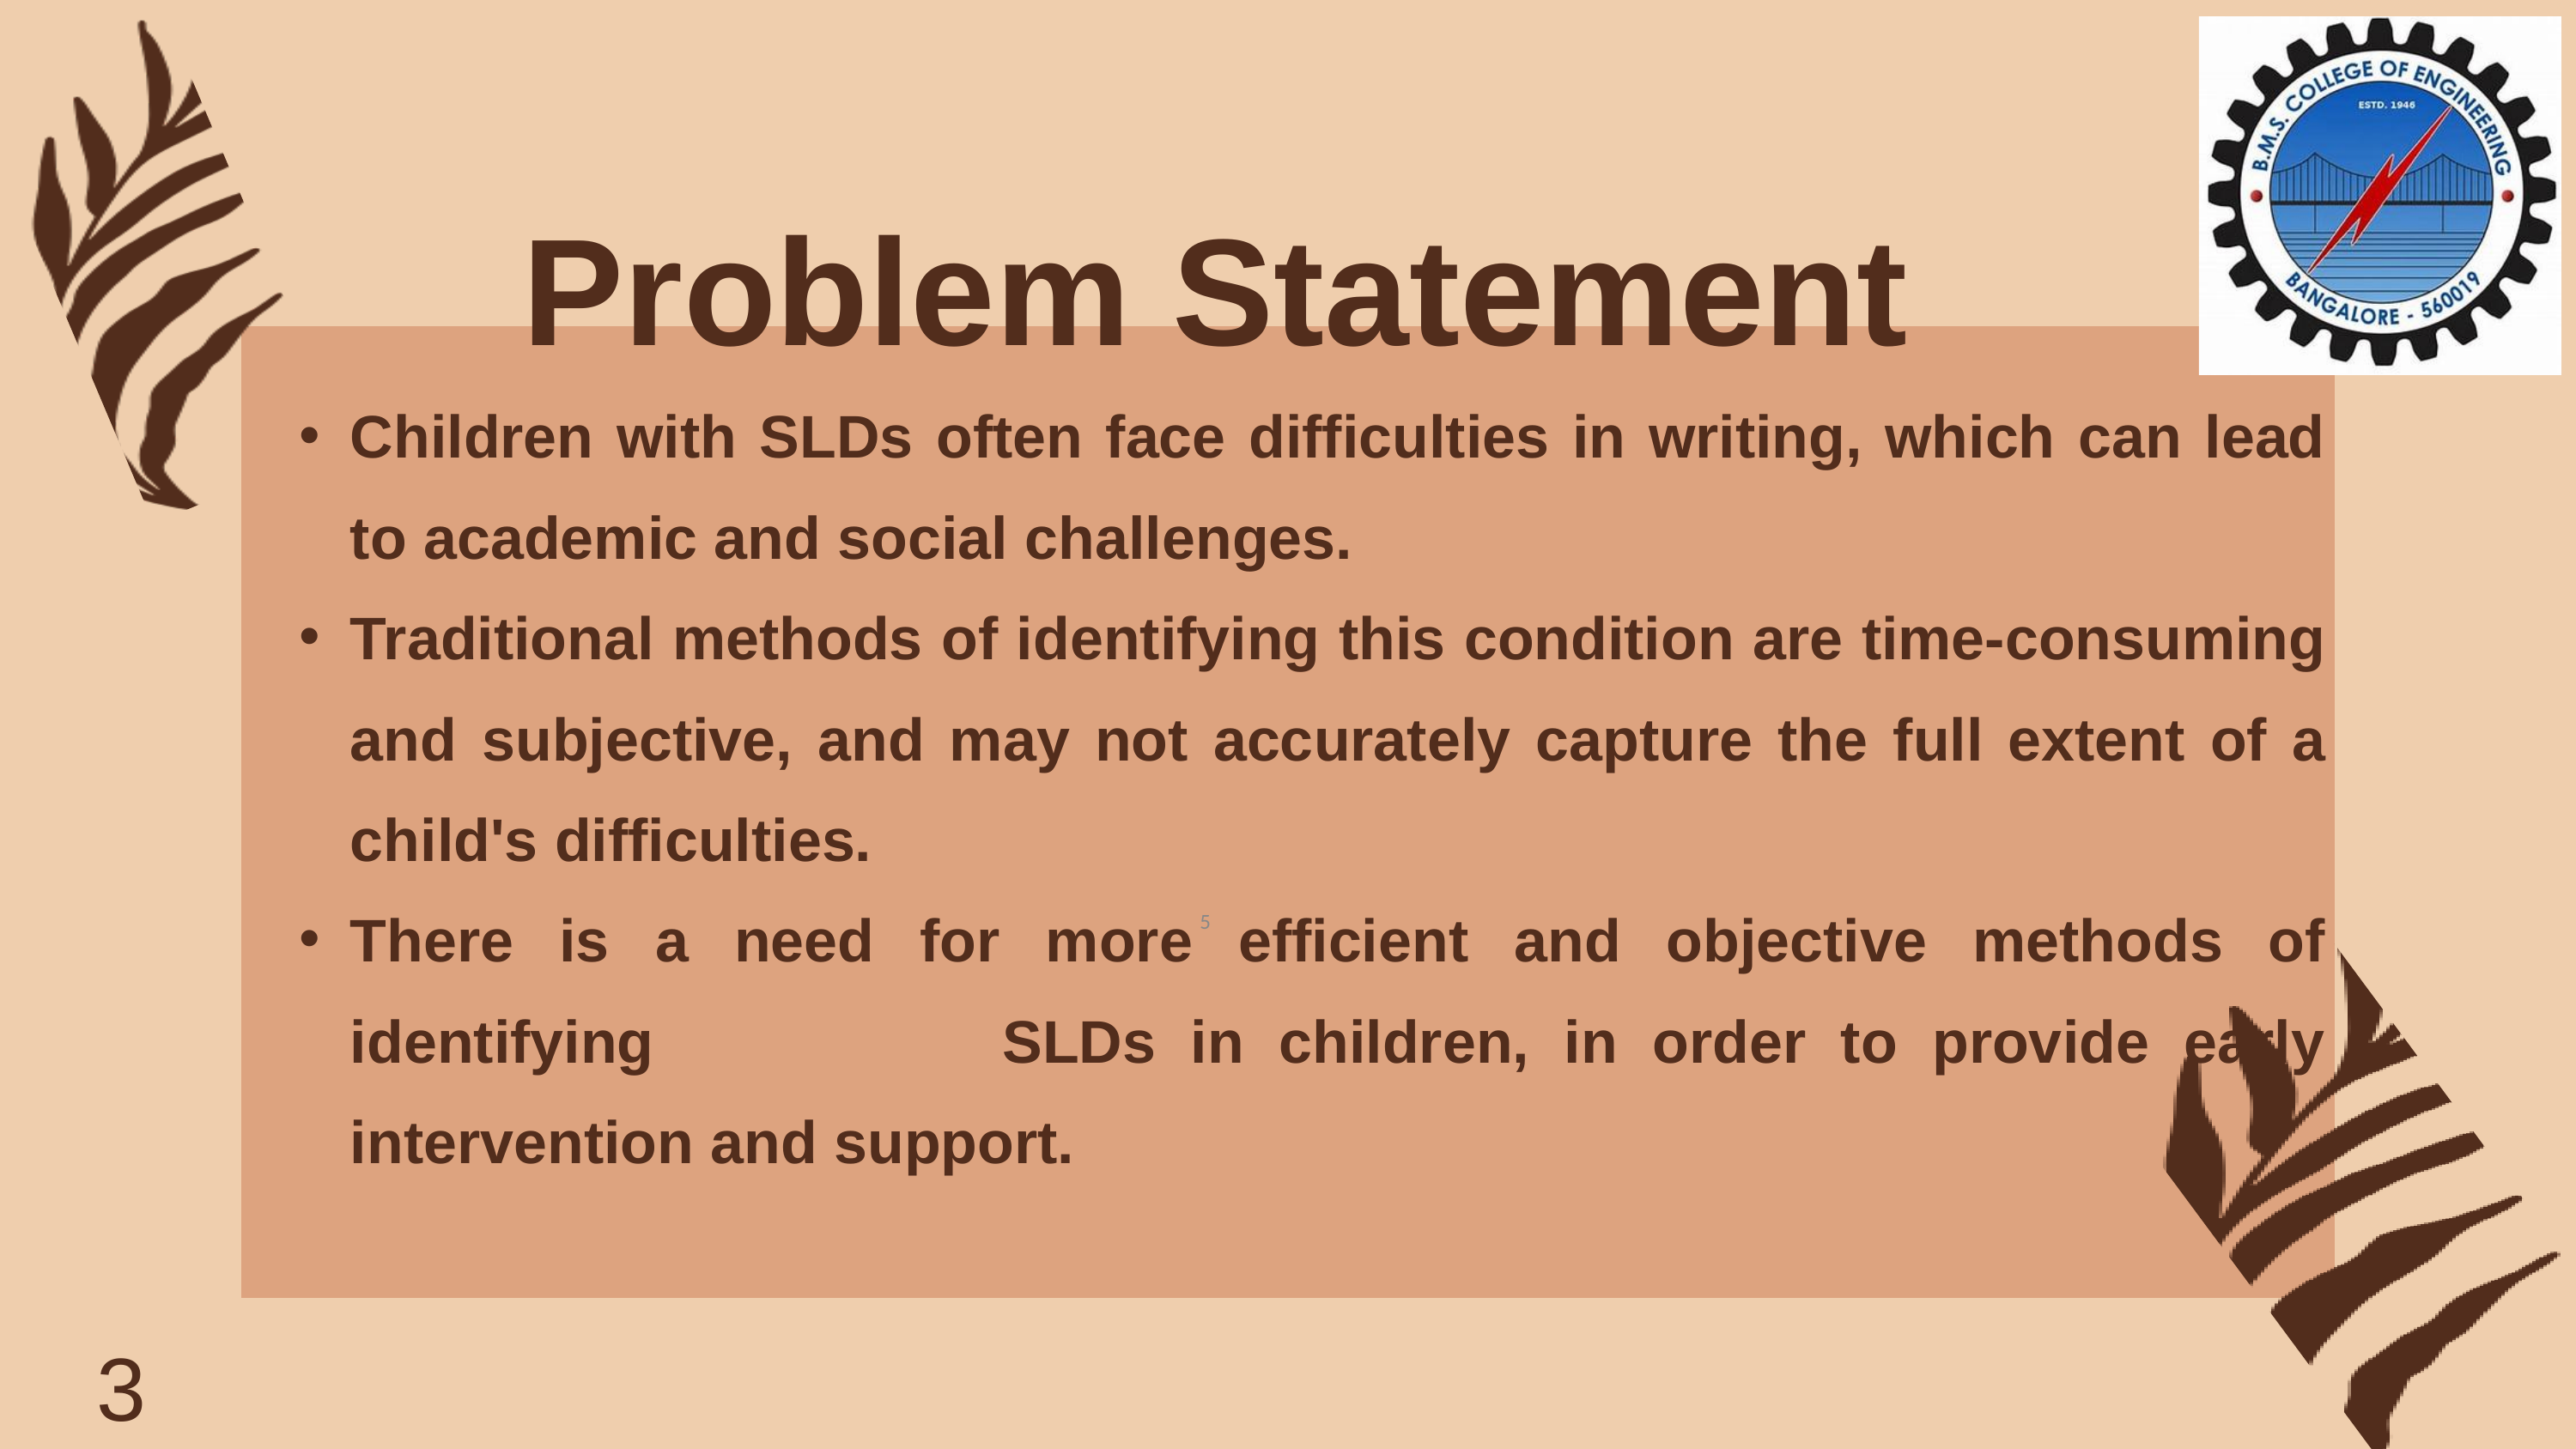

Problem Statement

Children with SLDs often face difficulties in writing, which can lead to academic and social challenges.
Traditional methods of identifying this condition are time-consuming and subjective, and may not accurately capture the full extent of a child's difficulties.
There is a need for more efficient and objective methods of identifying          SLDs in children, in order to provide early intervention and support.

5
3